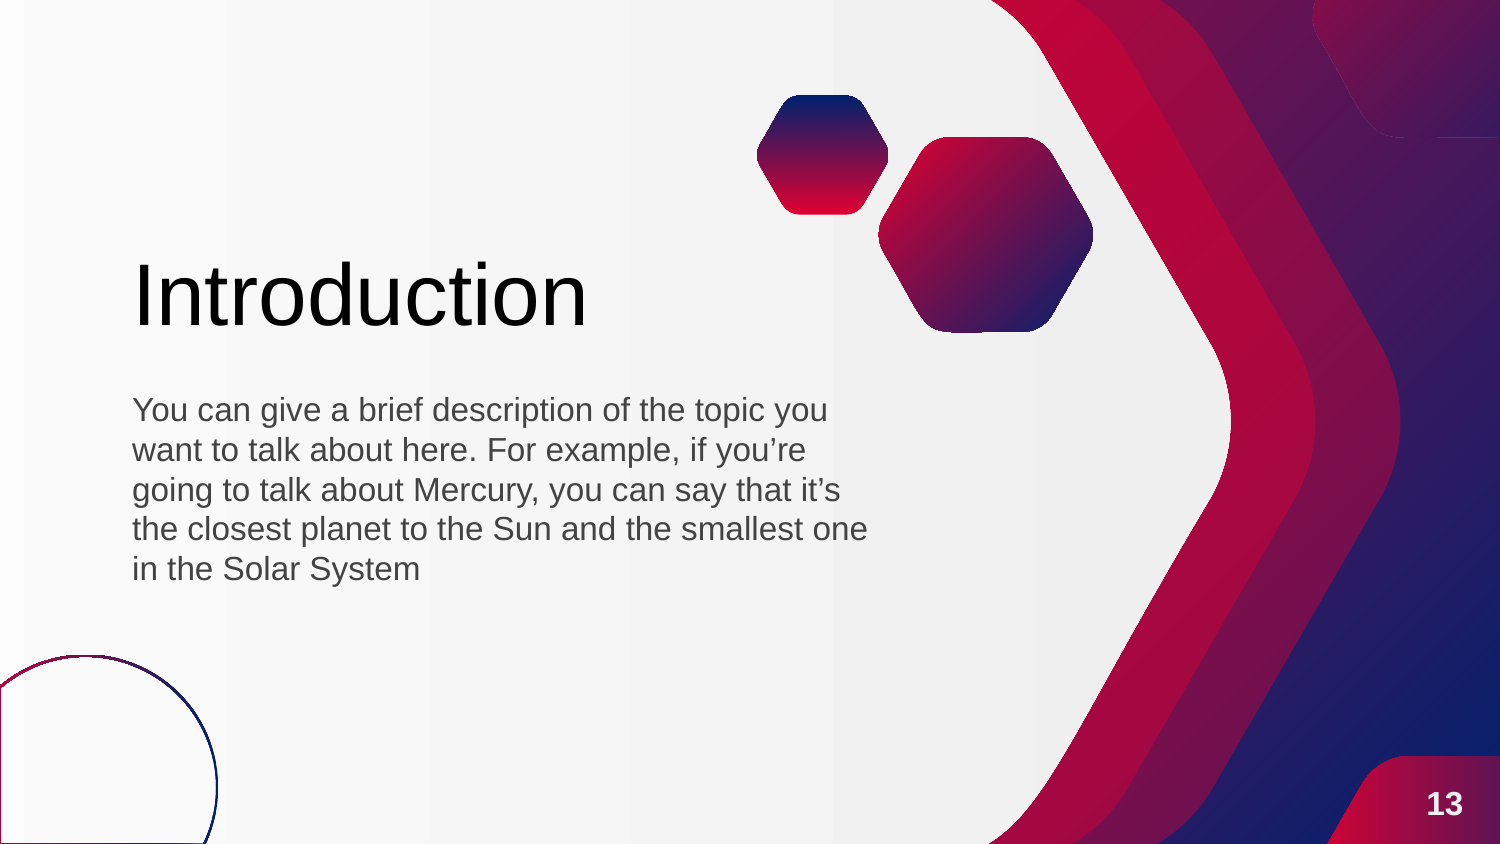

# Introduction
You can give a brief description of the topic you want to talk about here. For example, if you’re going to talk about Mercury, you can say that it’s the closest planet to the Sun and the smallest one in the Solar System
13